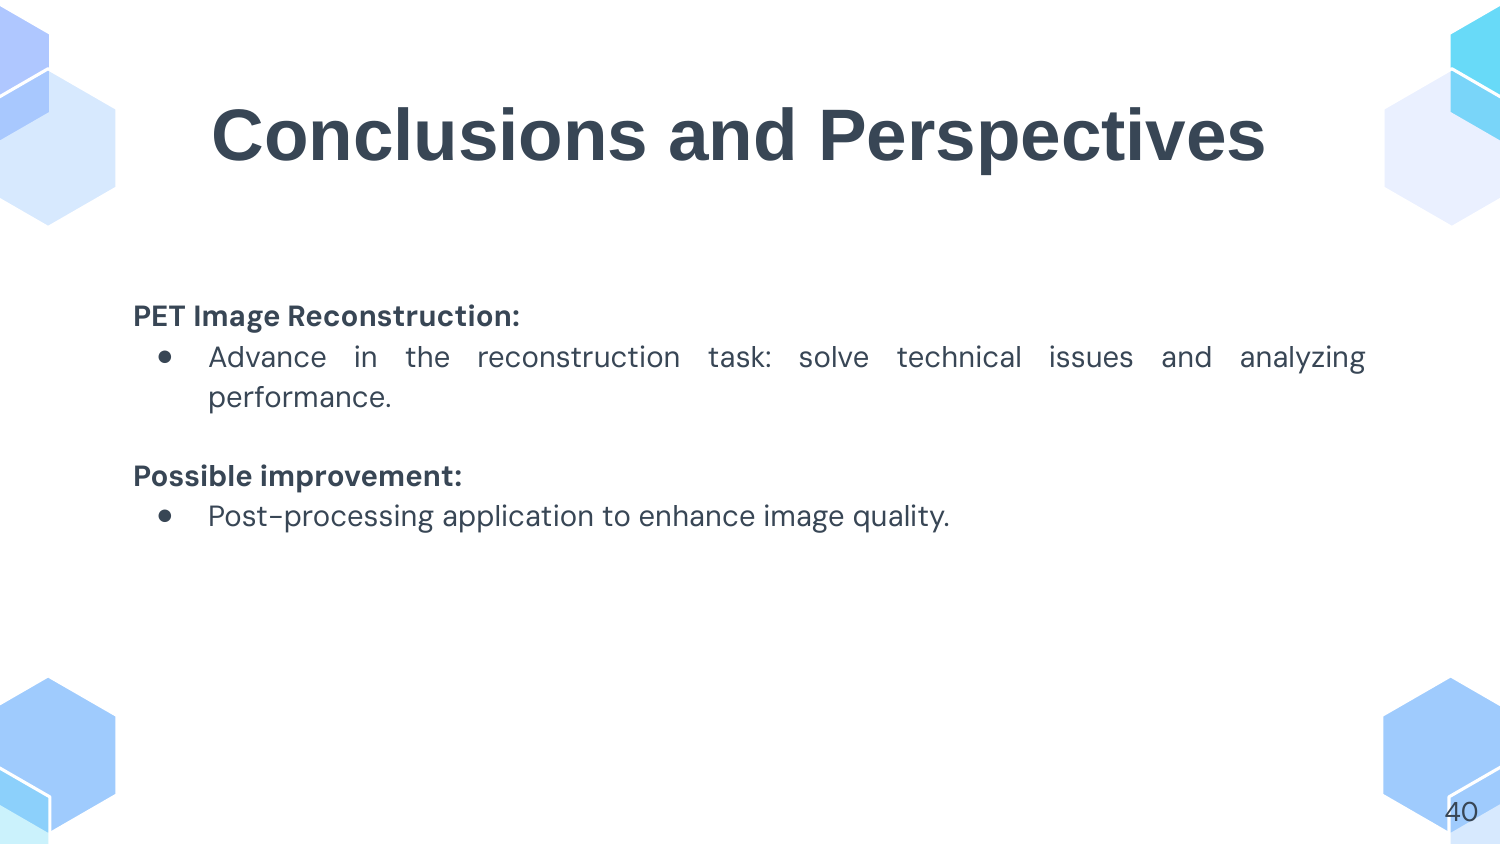

# Conclusions and Perspectives

PET Image Reconstruction:
Advance in the reconstruction task: solve technical issues and analyzing performance.

Possible improvement:
Post-processing application to enhance image quality.
40